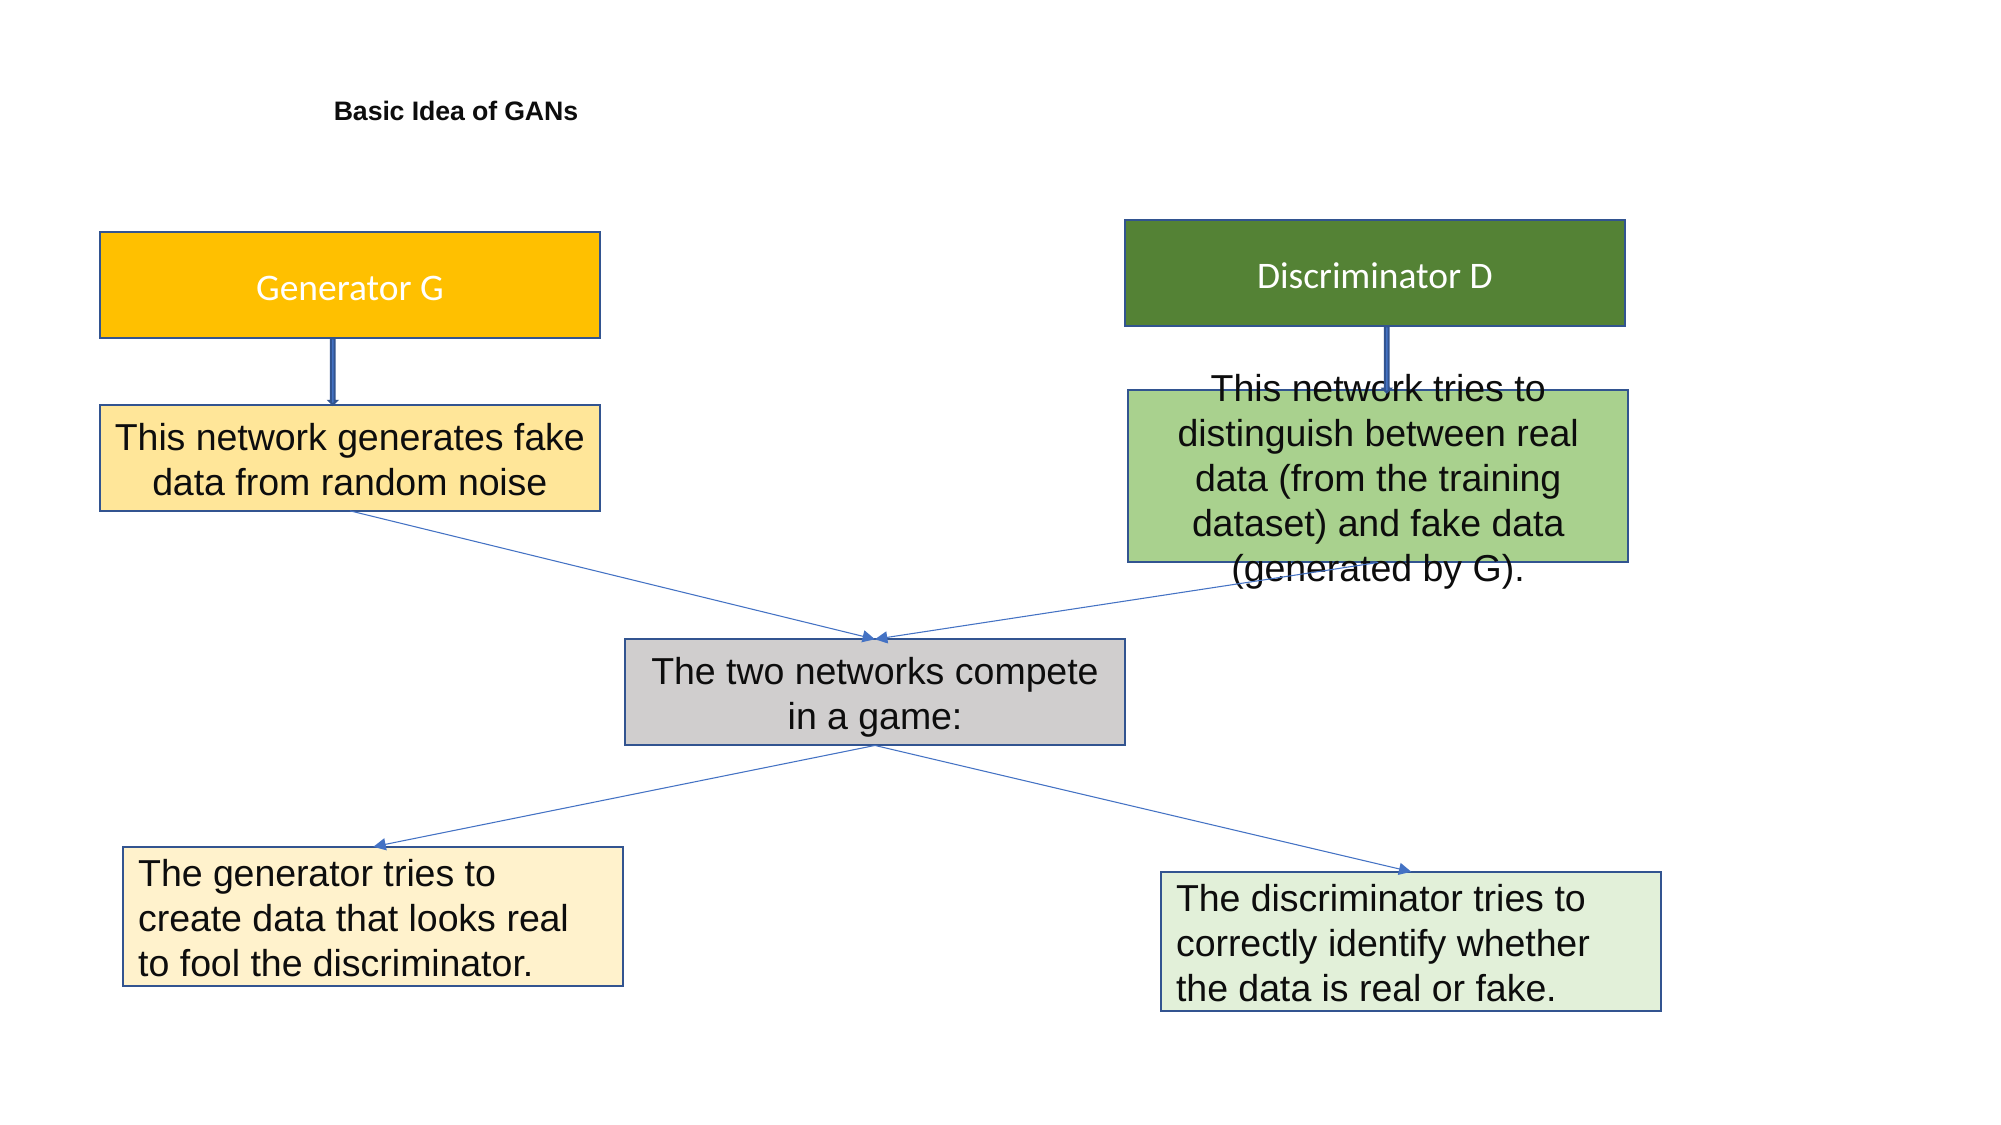

# Basic Idea of GANs
Discriminator D
Generator G

This network tries to distinguish between real data (from the training dataset) and fake data (generated by G).
This network generates fake data from random noise
The two networks compete in a game:
The generator tries to create data that looks real to fool the discriminator.
The discriminator tries to correctly identify whether the data is real or fake.